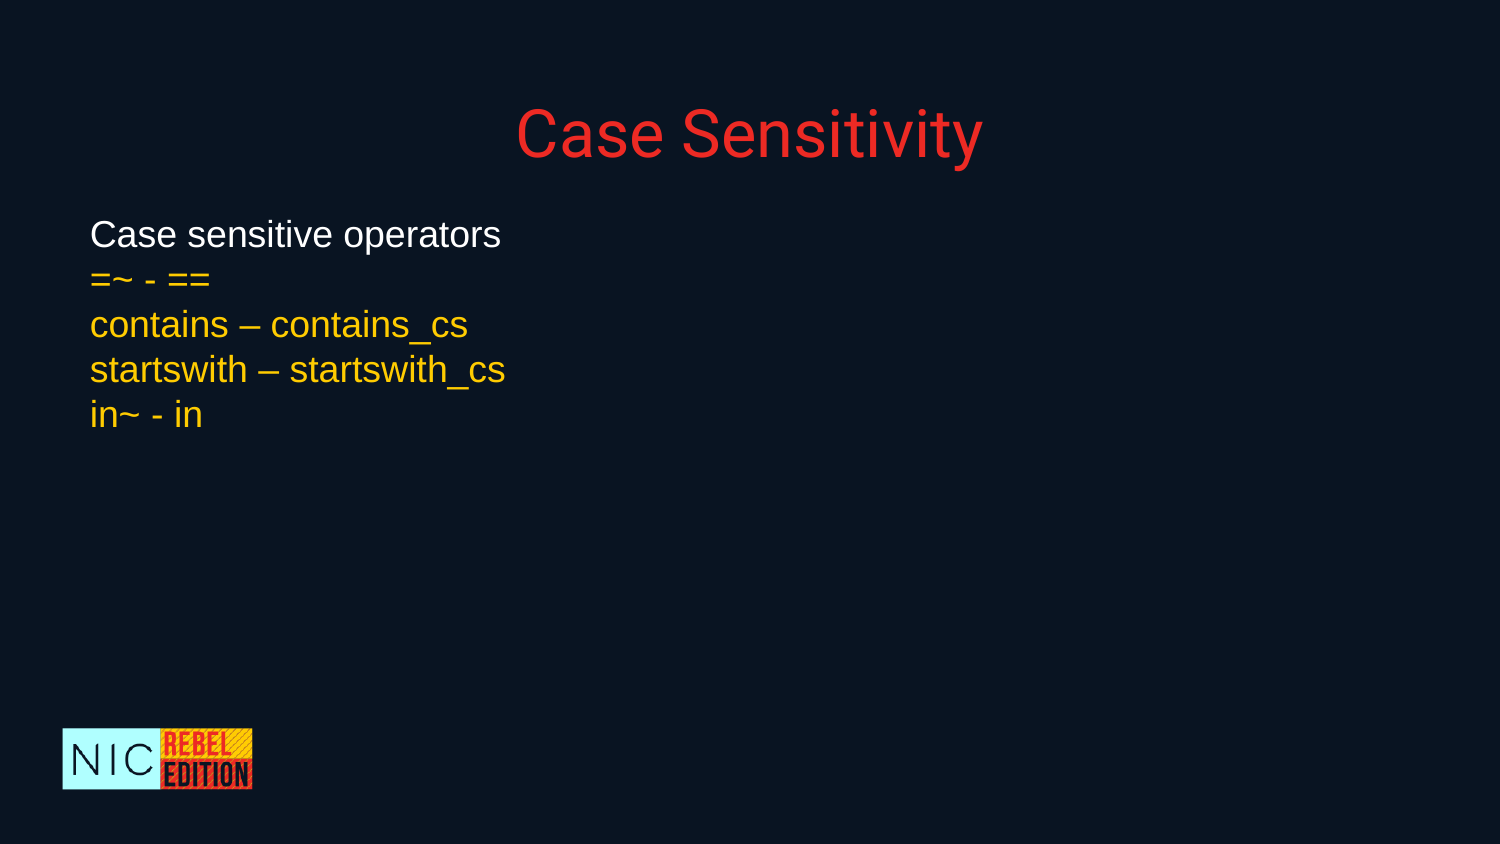

# Case Sensitivity
Case sensitive operators
=~ - ==
contains – contains_cs
startswith – startswith_cs
in~ - in